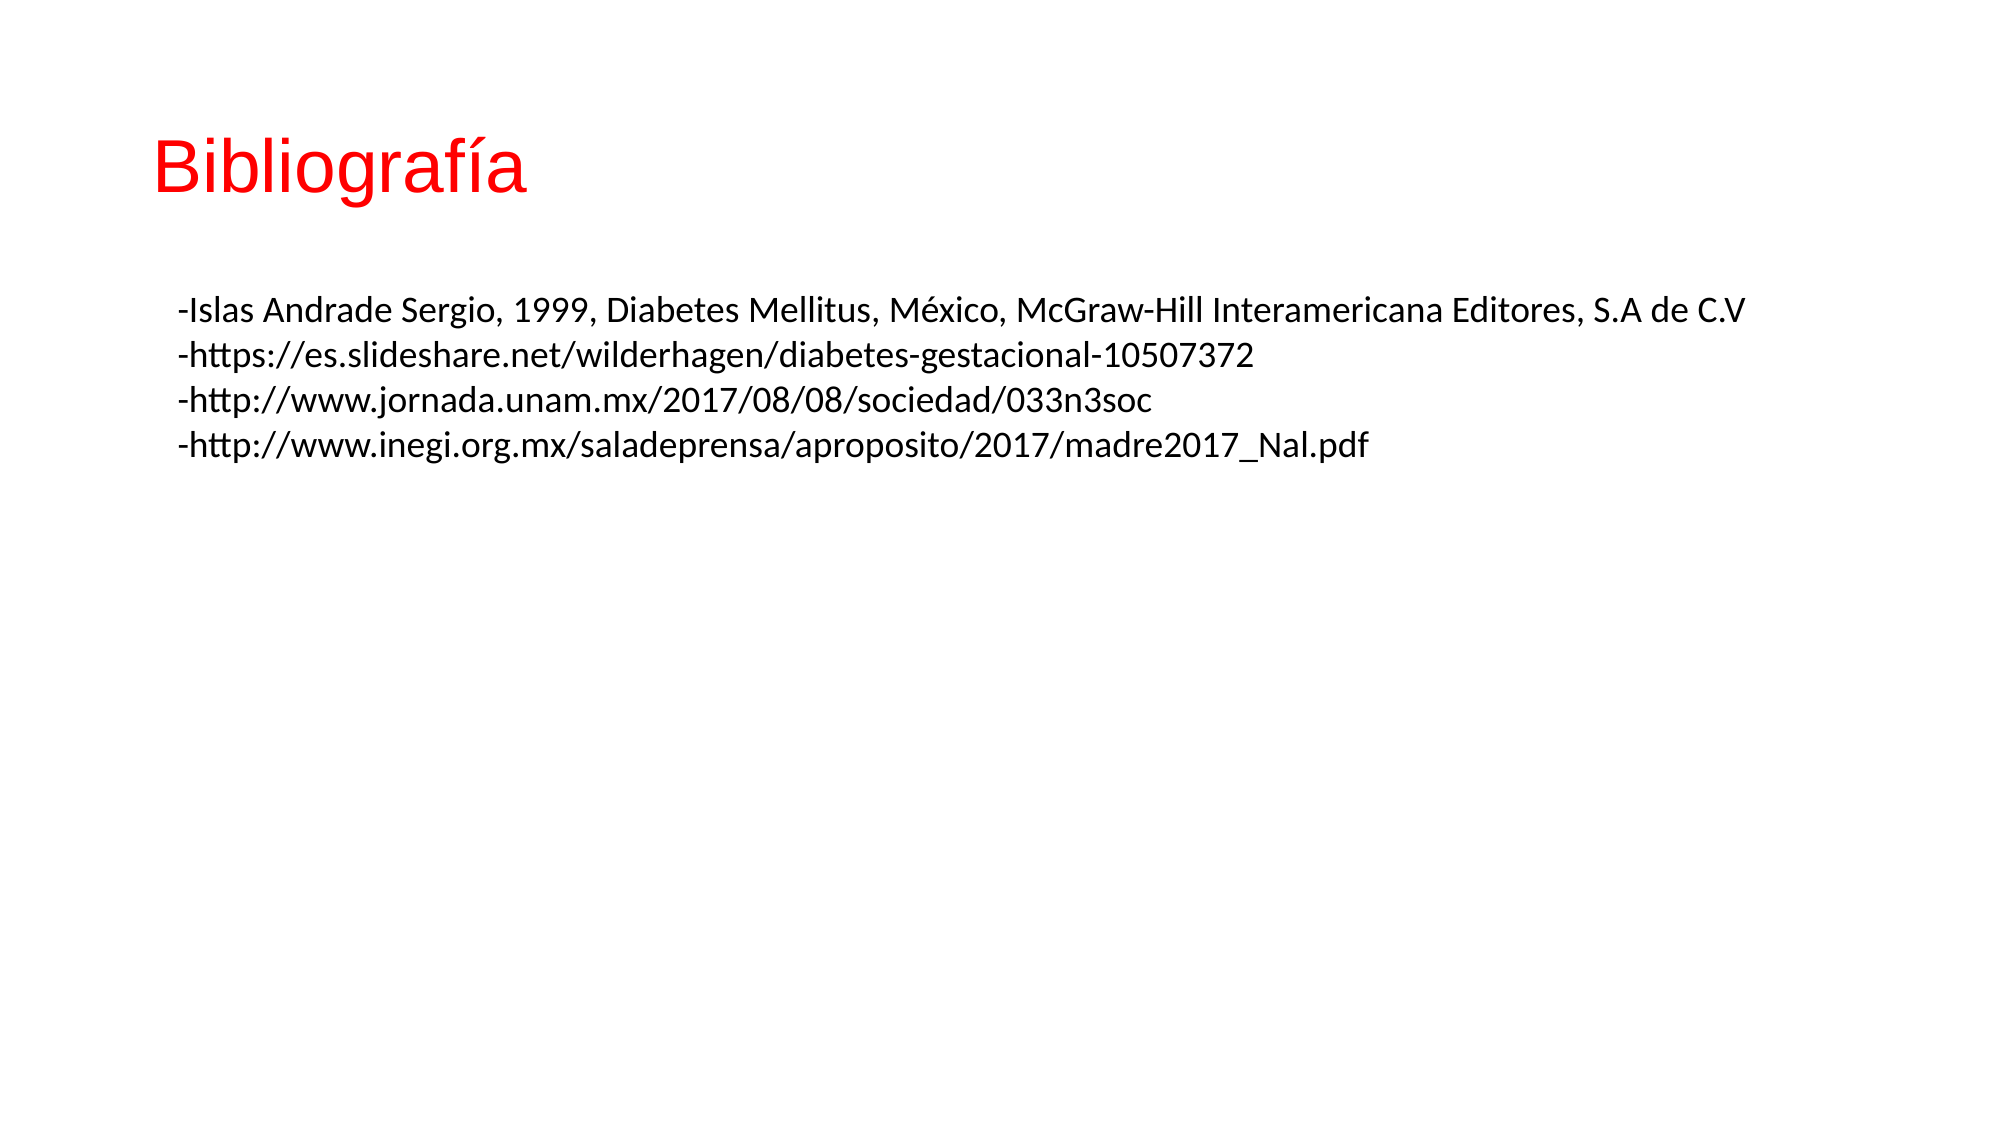

# Bibliografía
-Islas Andrade Sergio, 1999, Diabetes Mellitus, México, McGraw-Hill Interamericana Editores, S.A de C.V
-https://es.slideshare.net/wilderhagen/diabetes-gestacional-10507372
-http://www.jornada.unam.mx/2017/08/08/sociedad/033n3soc
-http://www.inegi.org.mx/saladeprensa/aproposito/2017/madre2017_Nal.pdf